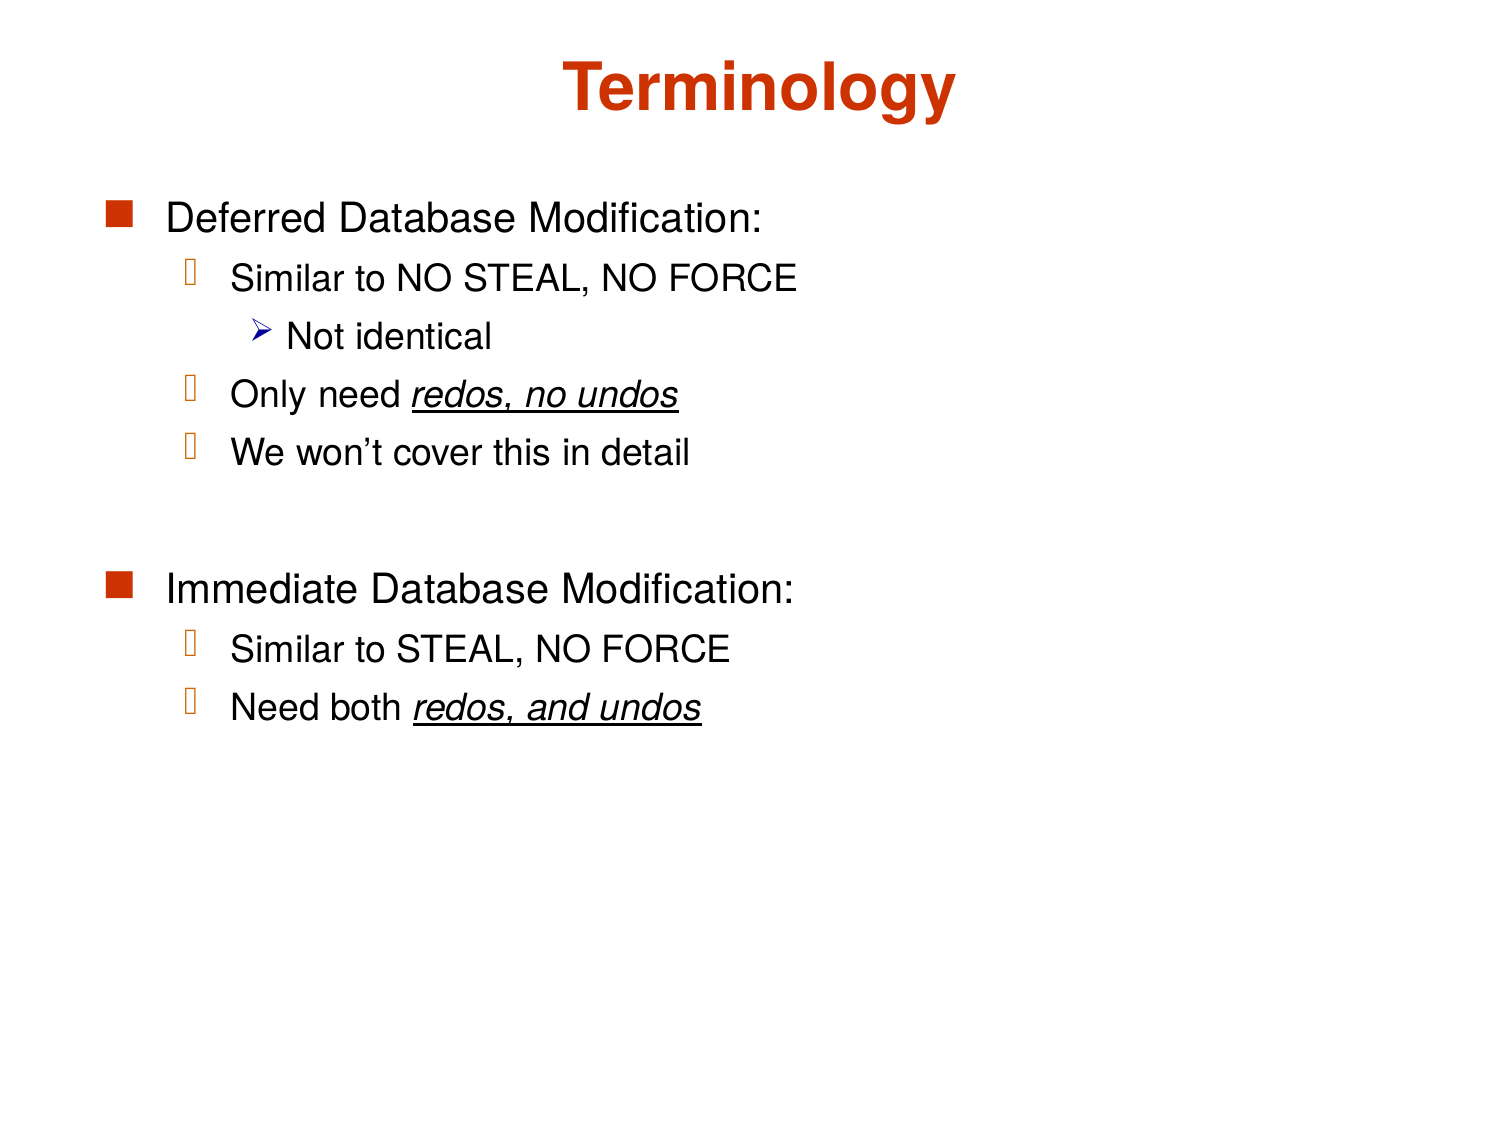

# Terminology
Deferred Database Modification:
Similar to NO STEAL, NO FORCE
Not identical
Only need redos, no undos
We won’t cover this in detail

Immediate Database Modification:
Similar to STEAL, NO FORCE
Need both redos, and undos